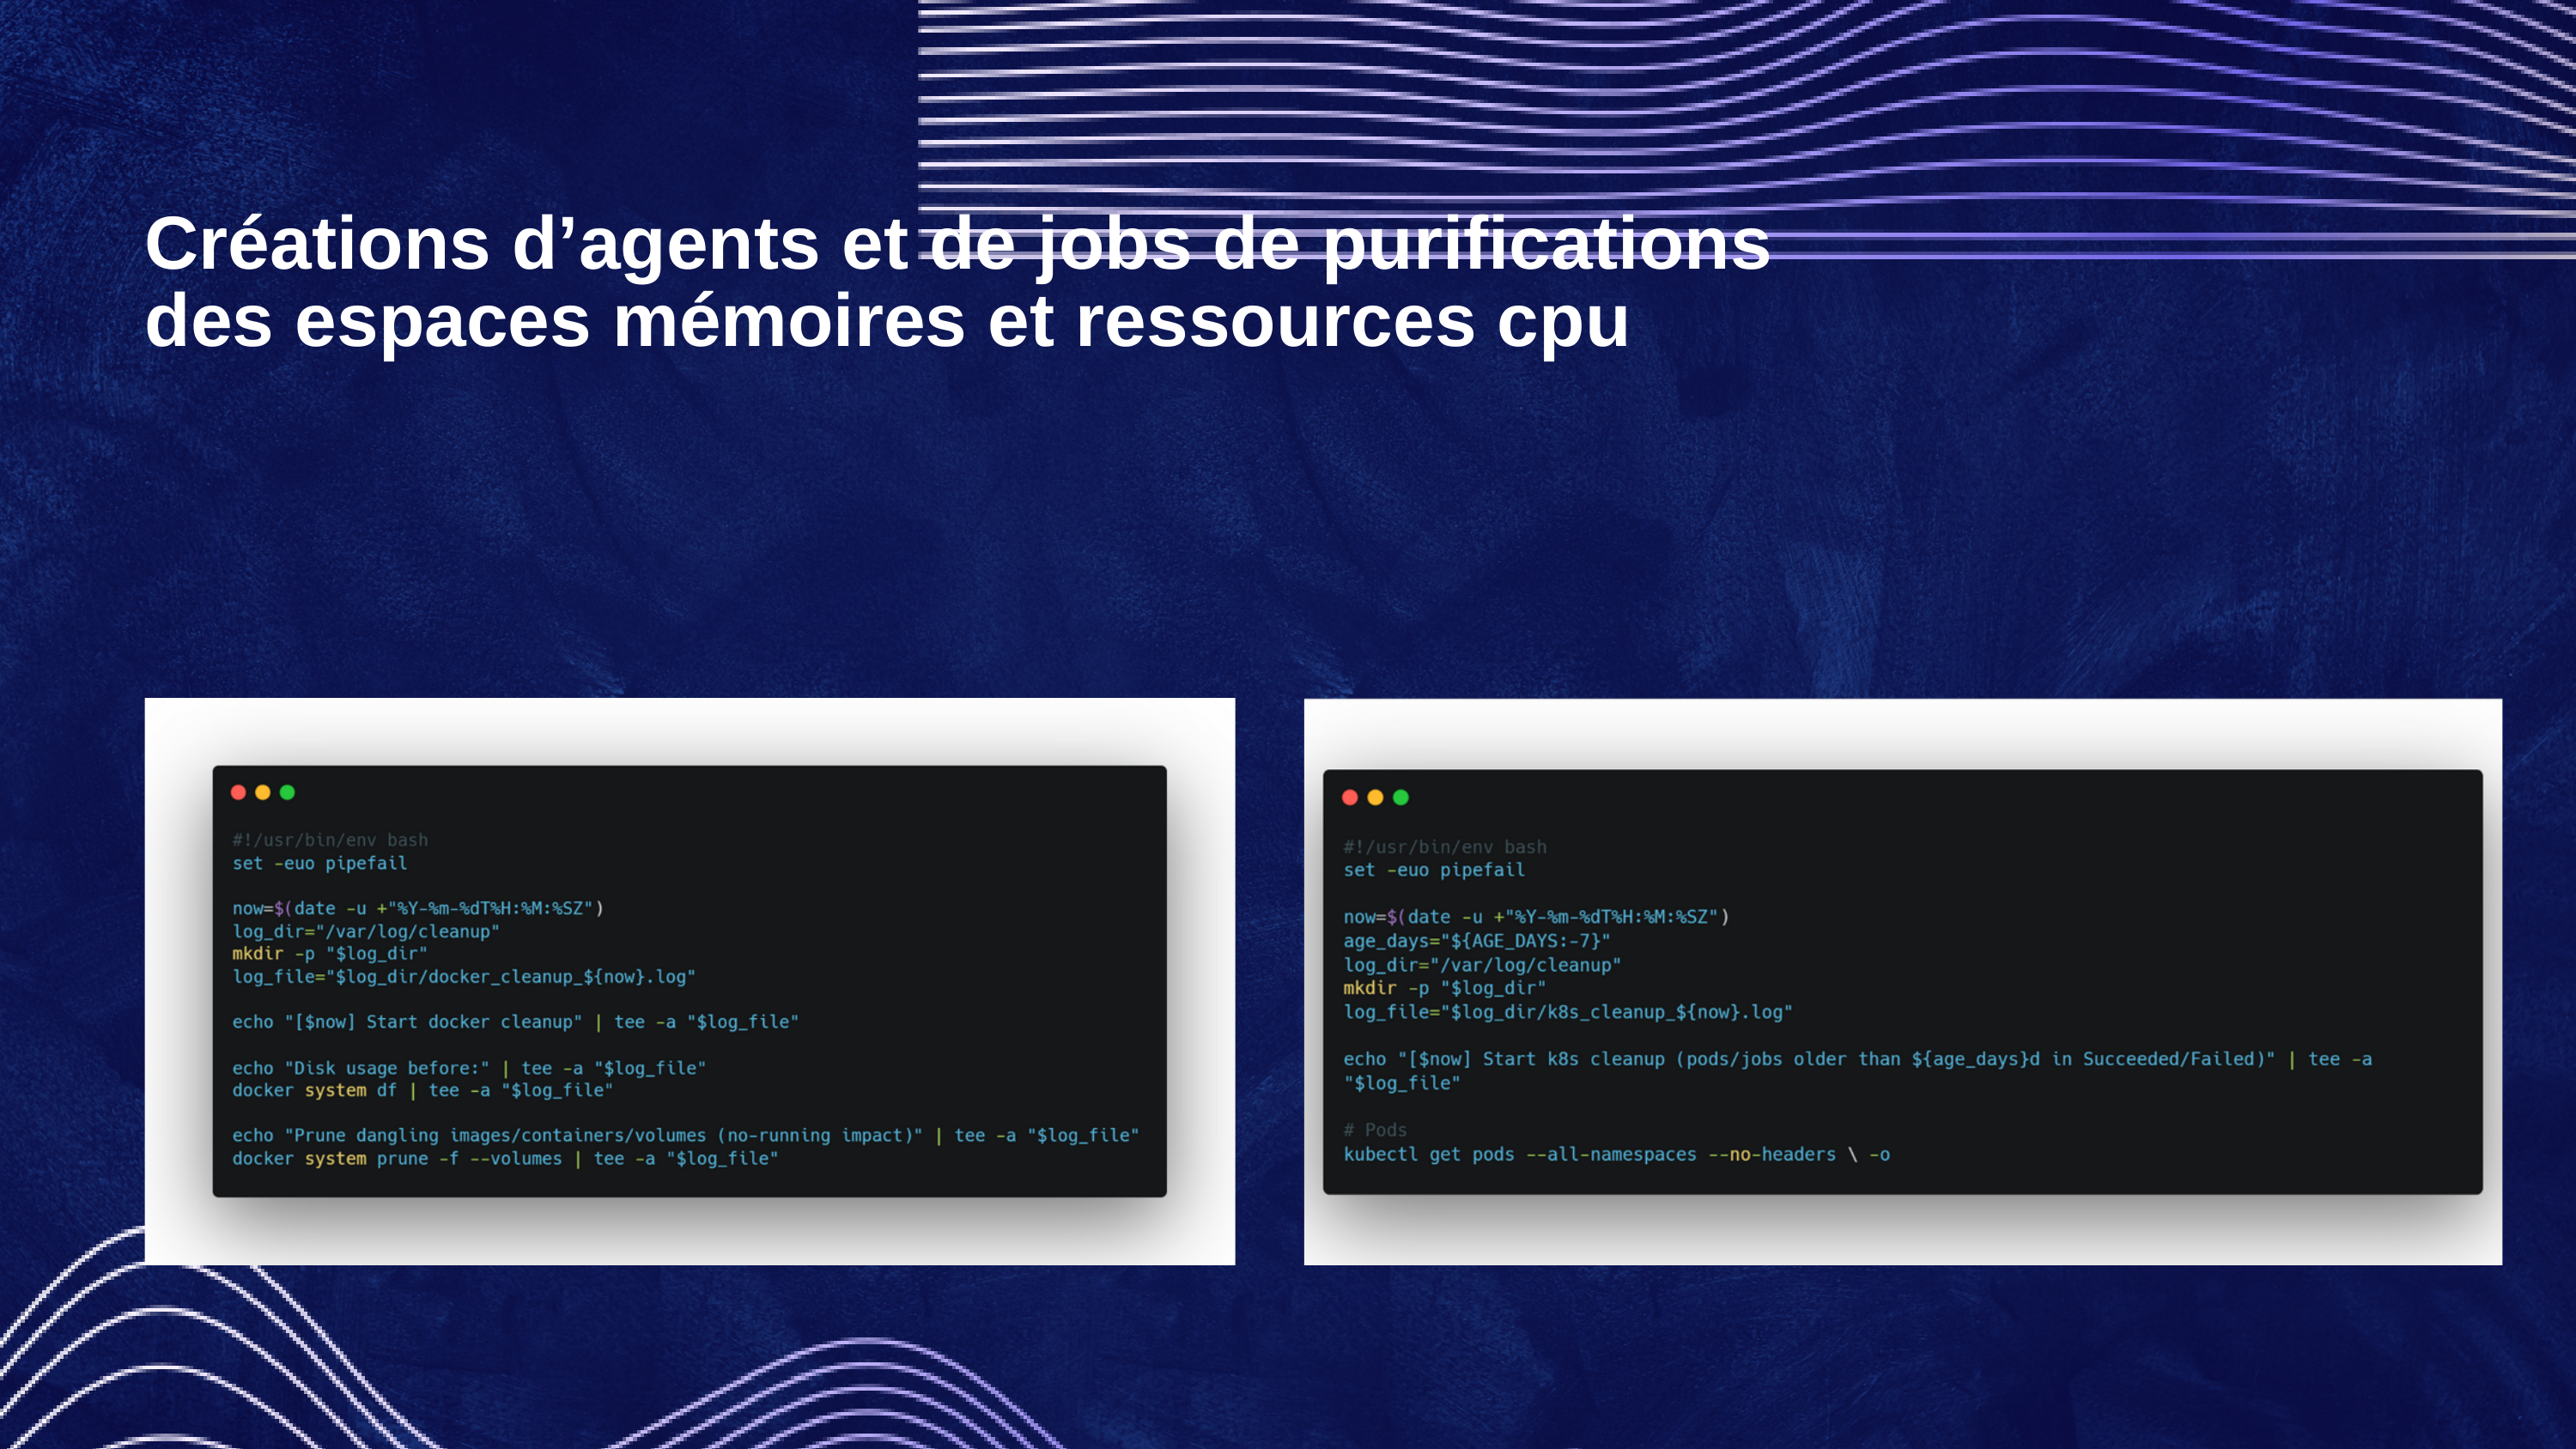

Créations d’agents et de jobs de purifications des espaces mémoires et ressources cpu